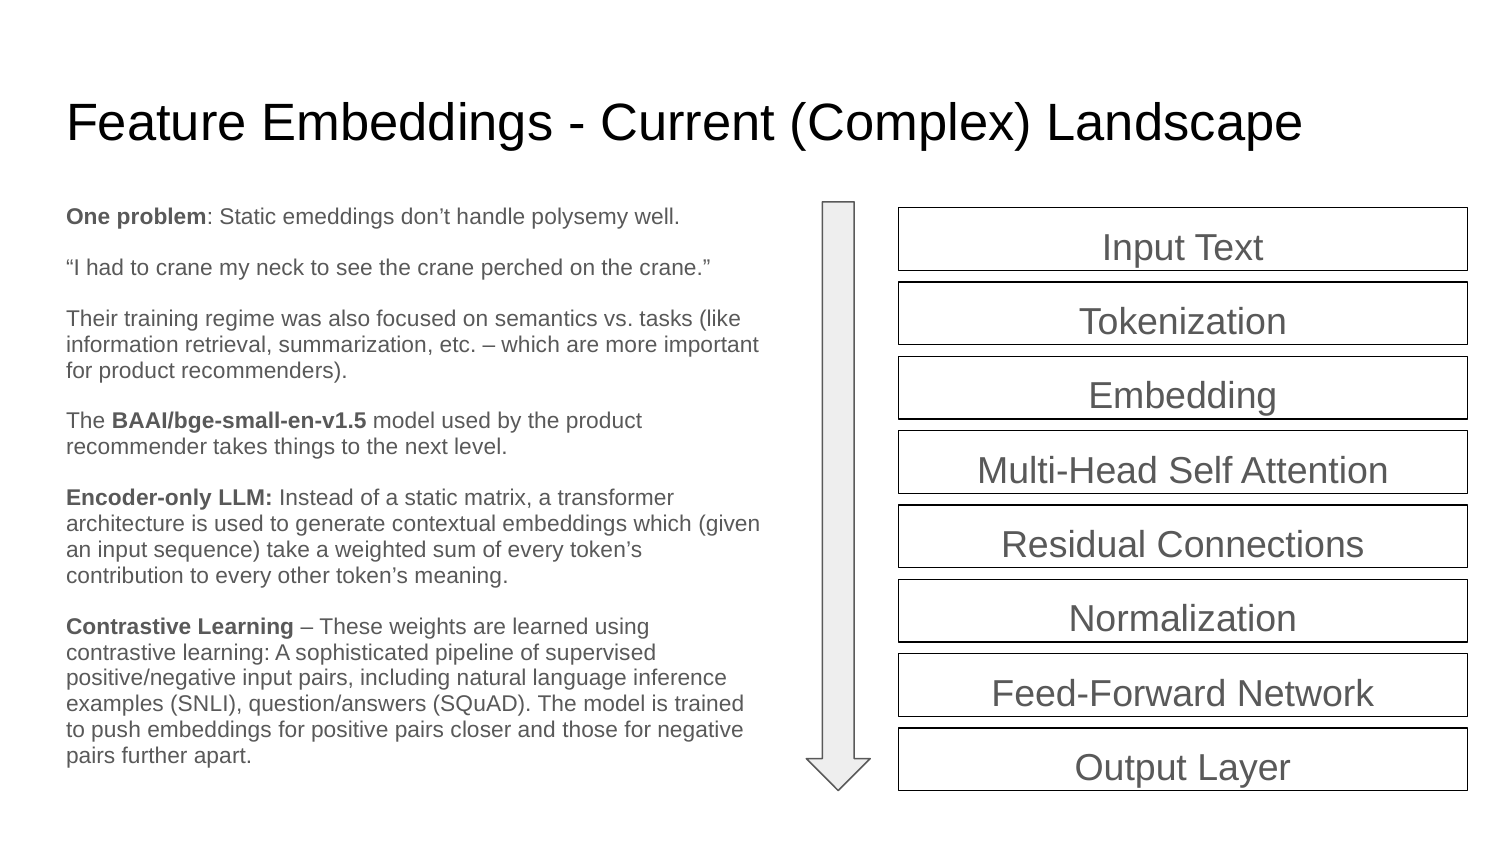

# Feature Embeddings - Current (Complex) Landscape
One problem: Static emeddings don’t handle polysemy well.
“I had to crane my neck to see the crane perched on the crane.”
Their training regime was also focused on semantics vs. tasks (like information retrieval, summarization, etc. – which are more important for product recommenders).
The BAAI/bge-small-en-v1.5 model used by the product recommender takes things to the next level.
Encoder-only LLM: Instead of a static matrix, a transformer architecture is used to generate contextual embeddings which (given an input sequence) take a weighted sum of every token’s contribution to every other token’s meaning.
Contrastive Learning – These weights are learned using contrastive learning: A sophisticated pipeline of supervised positive/negative input pairs, including natural language inference examples (SNLI), question/answers (SQuAD). The model is trained to push embeddings for positive pairs closer and those for negative pairs further apart.

Input Text
Tokenization
Embedding
Multi-Head Self Attention
Residual Connections
Normalization
Feed-Forward Network
Output Layer